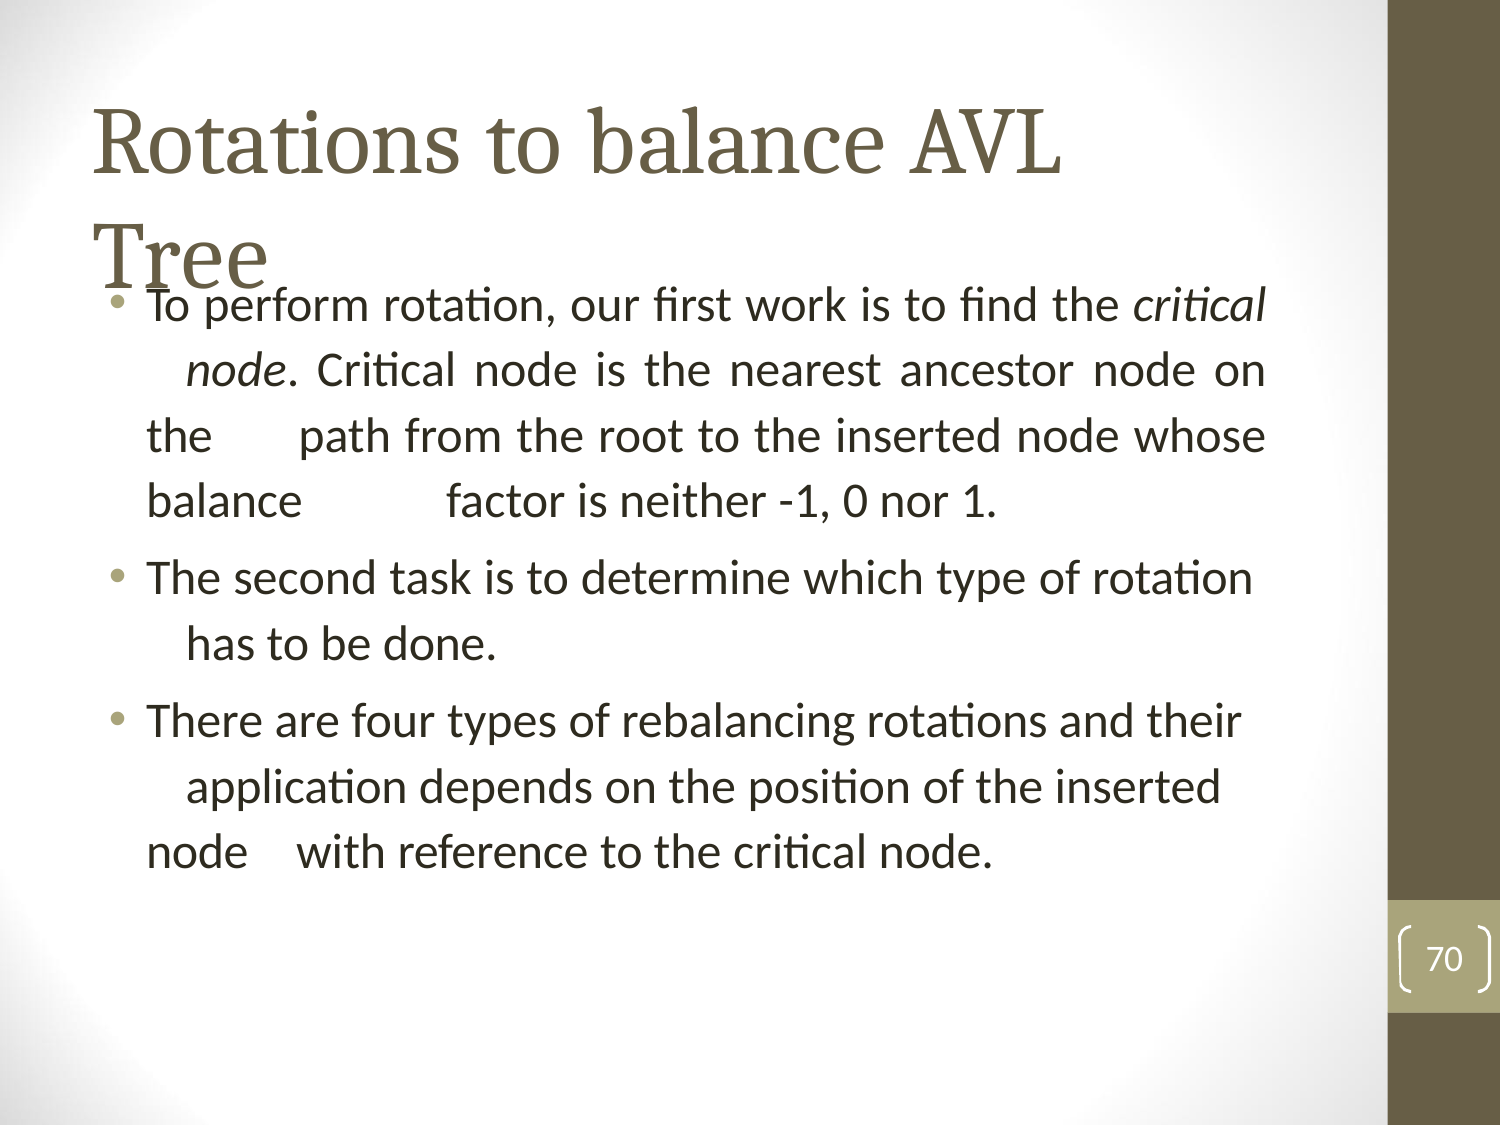

# Rotations to balance AVL Tree
To perform rotation, our first work is to find the critical 	node. Critical node is the nearest ancestor node on the 	path from the root to the inserted node whose balance 	factor is neither -1, 0 nor 1.
The second task is to determine which type of rotation 	has to be done.
There are four types of rebalancing rotations and their 	application depends on the position of the inserted node 	with reference to the critical node.

70